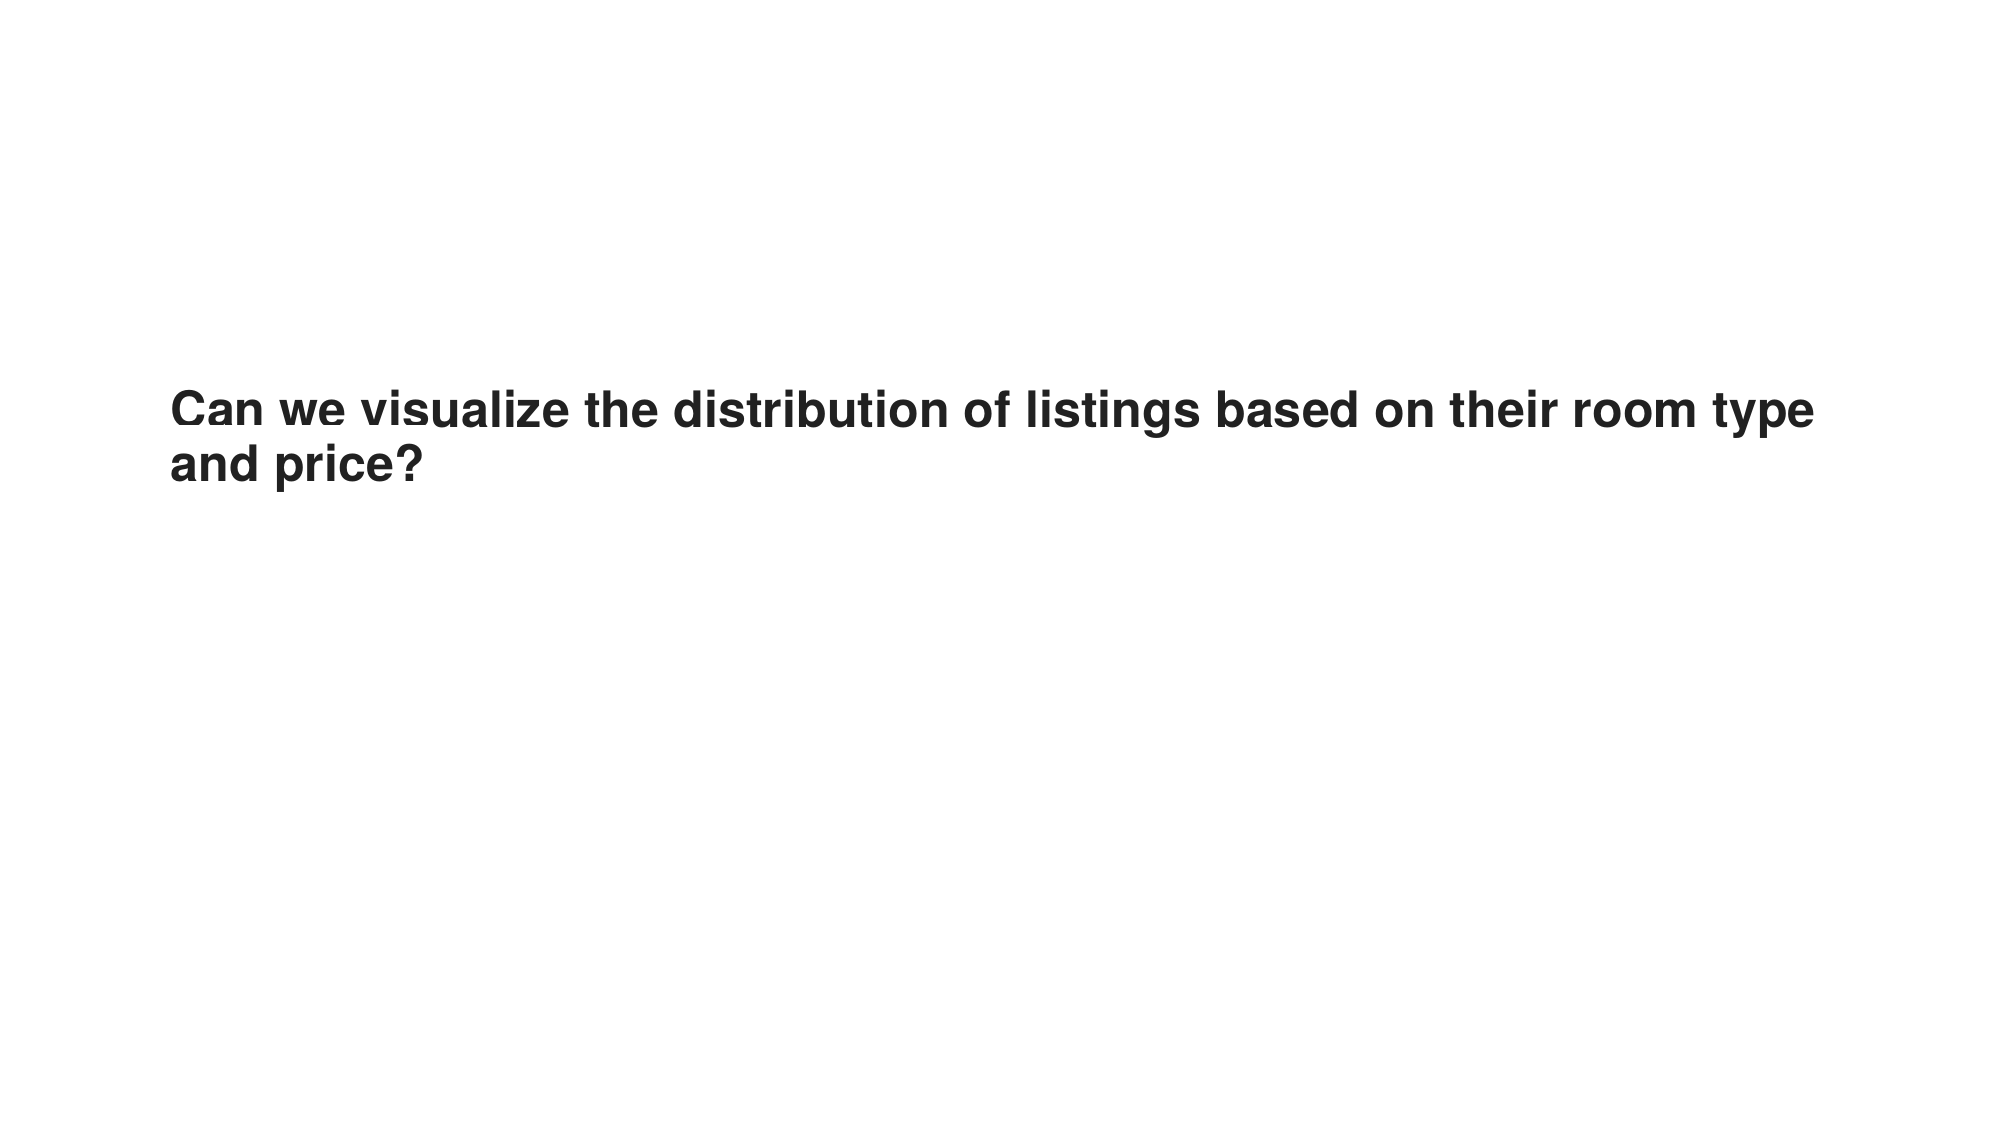

# Can we visualize the distribution of listings based on their room type and price?